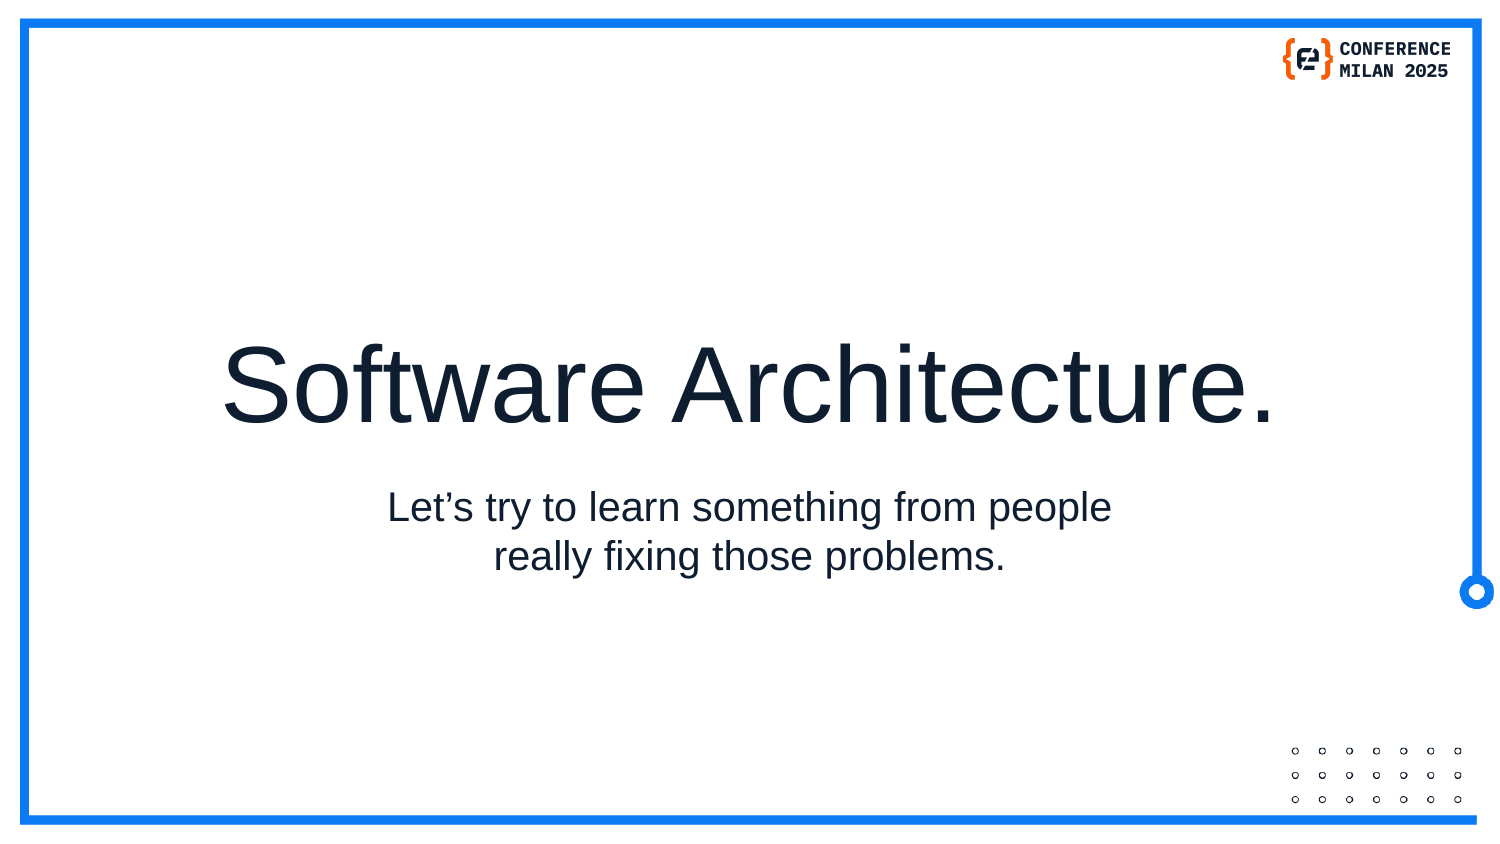

# Software Architecture.
Let’s try to learn something from people
really fixing those problems.